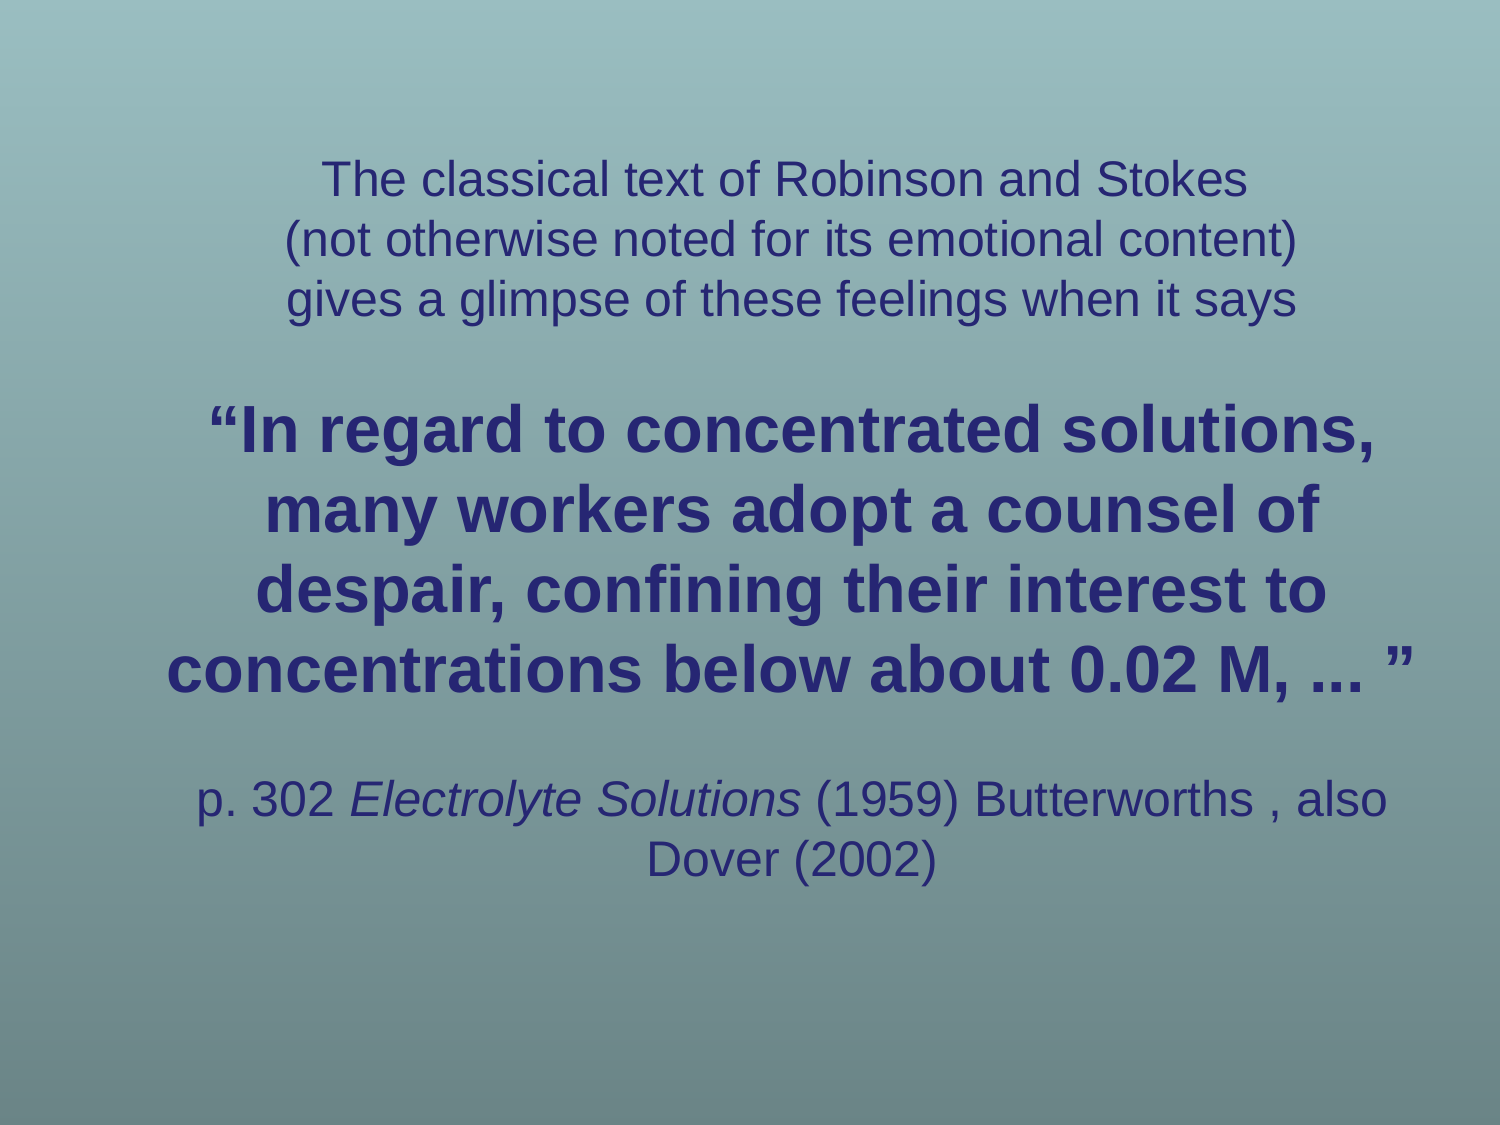

# The classical text of Robinson and Stokes (not otherwise noted for its emotional content) gives a glimpse of these feelings when it says   “In regard to concentrated solutions, many workers adopt a counsel of despair, confining their interest to concentrations below about 0.02 M, ... ”   p. 302 Electrolyte Solutions (1959) Butterworths , also Dover (2002)